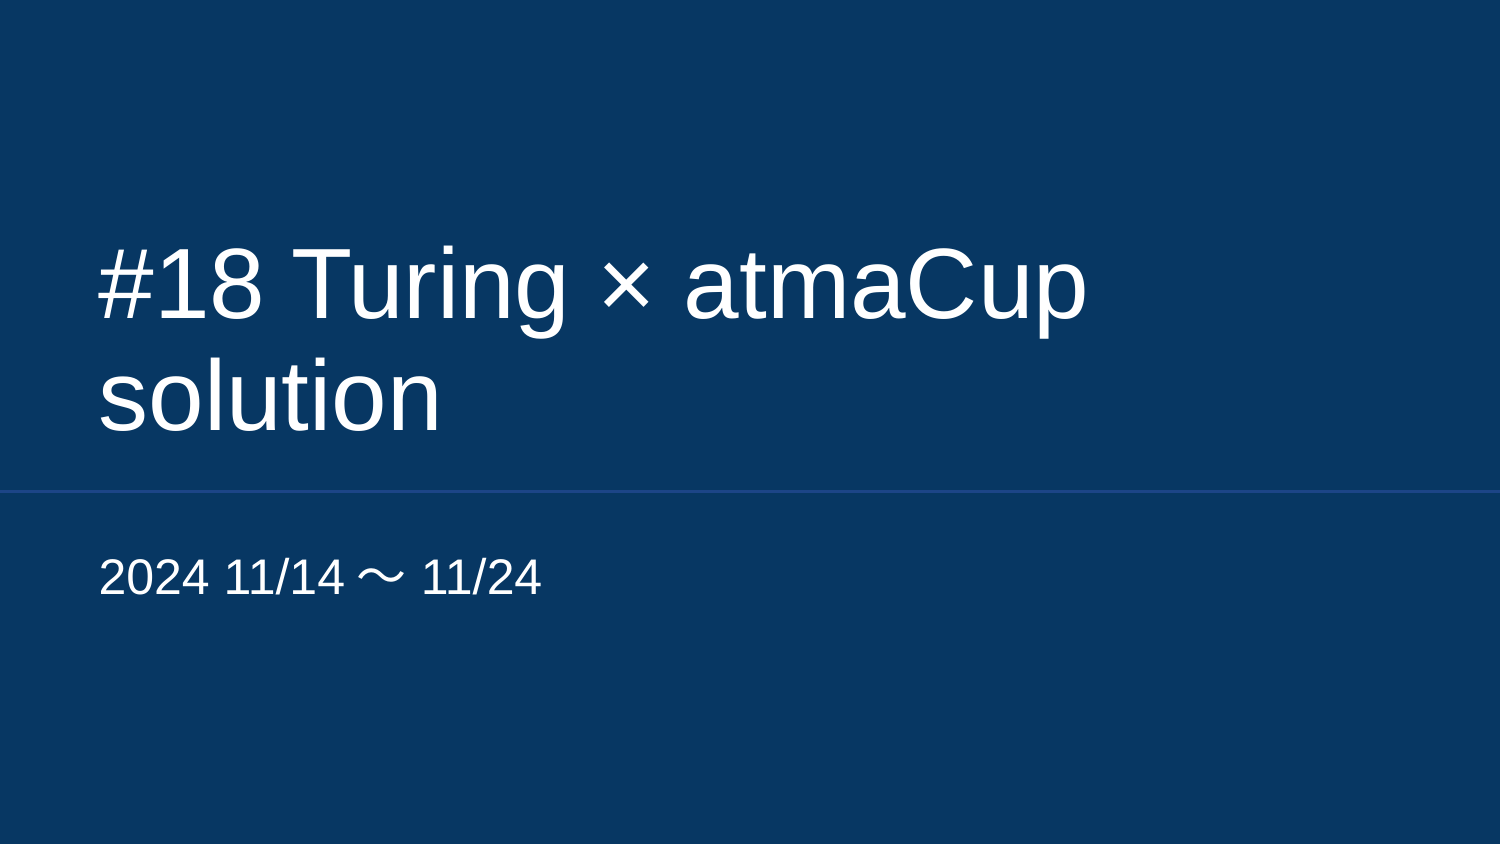

# #18 Turing × atmaCup solution
2024 11/14～11/24